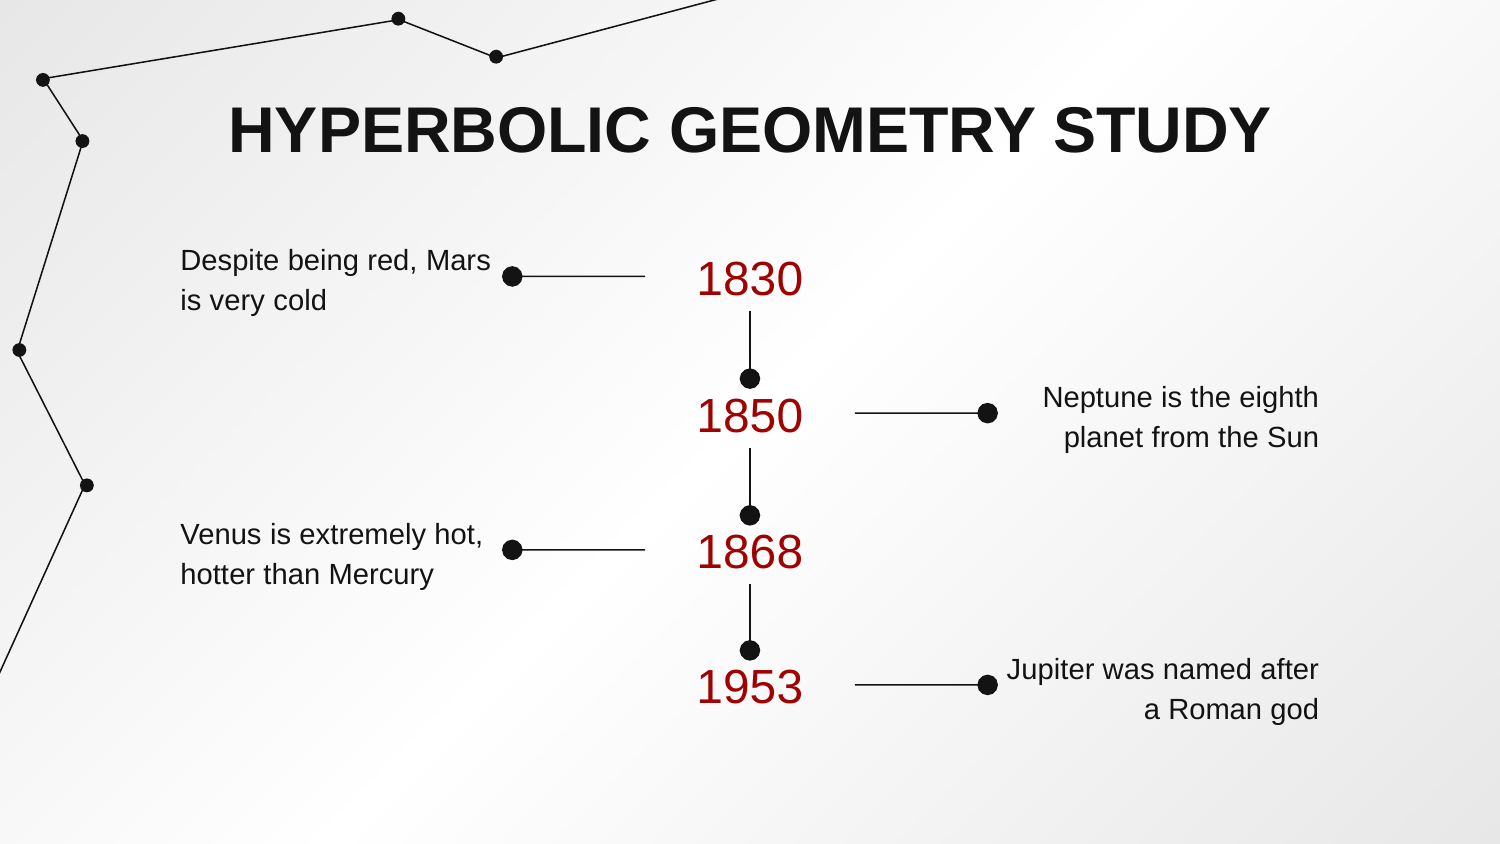

# HYPERBOLIC GEOMETRY STUDY
Despite being red, Mars is very cold
1830
Neptune is the eighth planet from the Sun
1850
Venus is extremely hot, hotter than Mercury
1868
Jupiter was named after a Roman god
1953